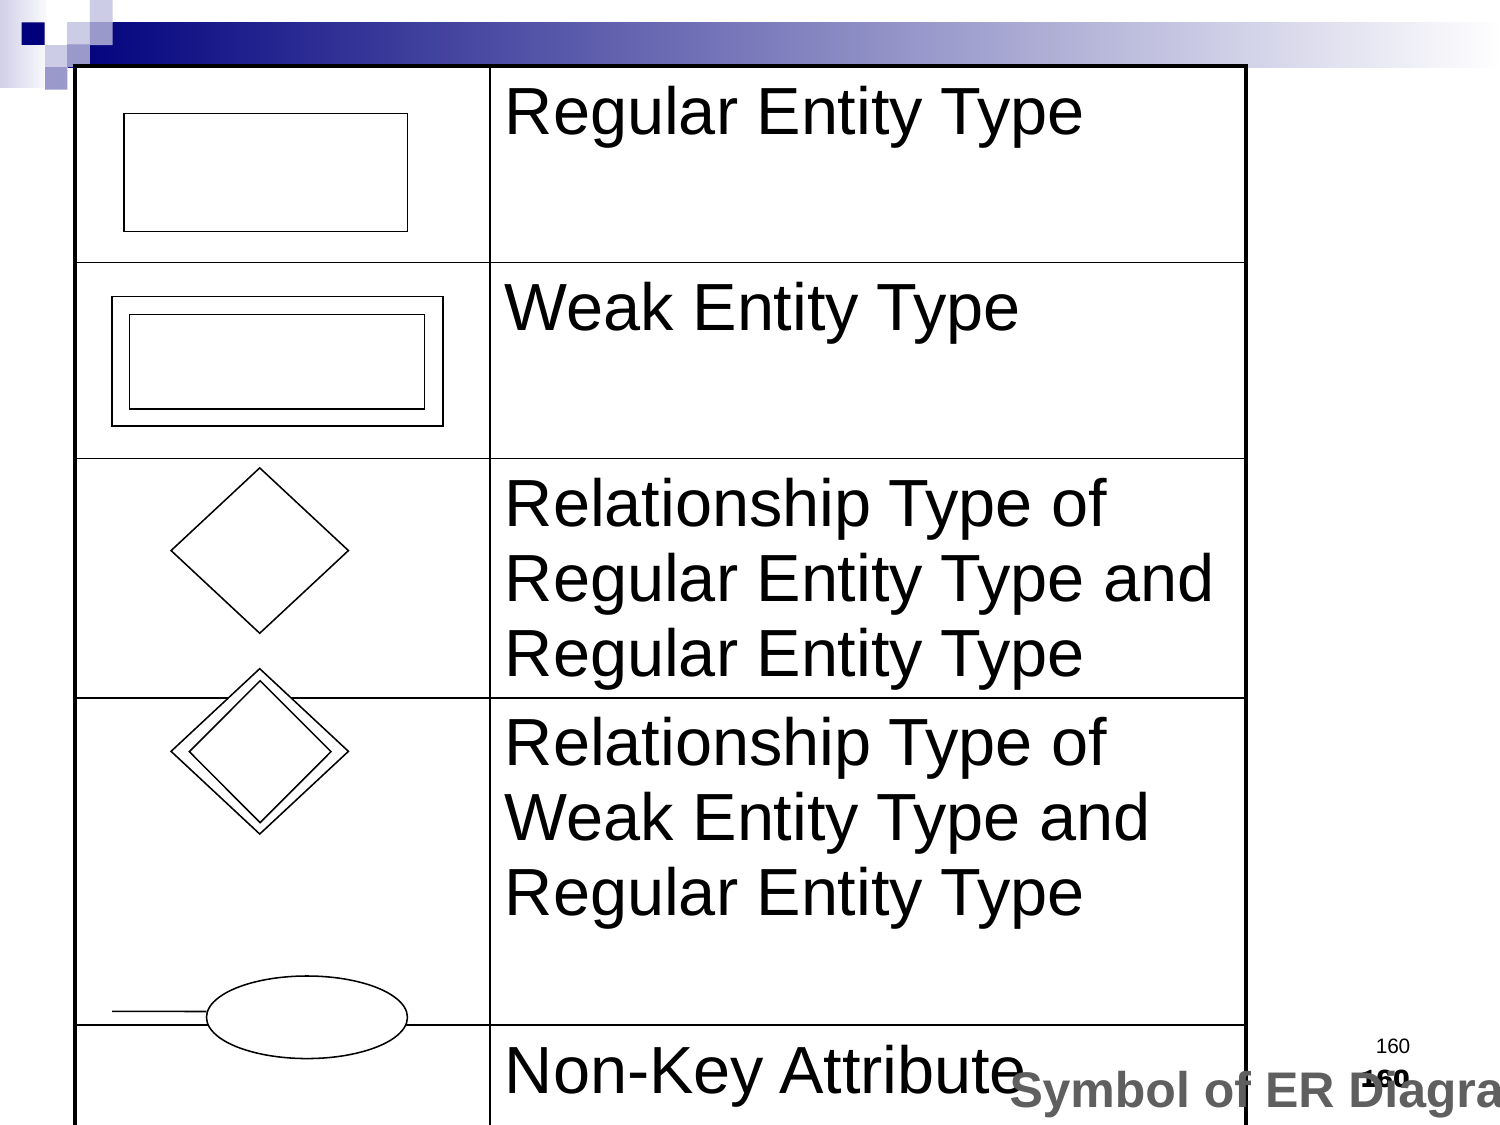

|  | Regular Entity Type |
| --- | --- |
|  | Weak Entity Type |
|  | Relationship Type of Regular Entity Type and Regular Entity Type |
|  | Relationship Type of Weak Entity Type and Regular Entity Type |
|  | Non-Key Attribute |

160
160
Symbol of ER Diagram